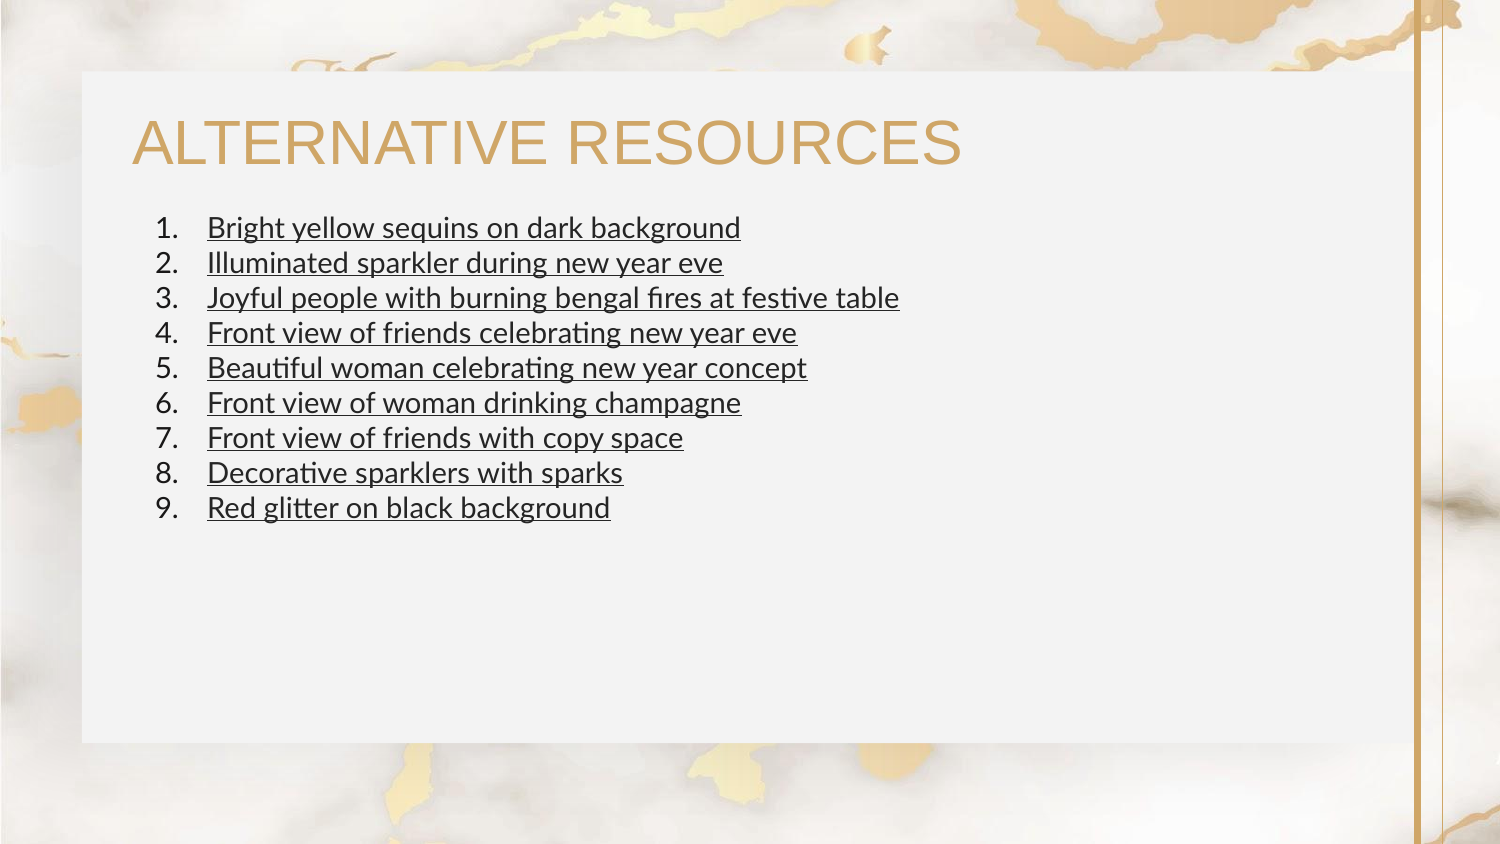

# ALTERNATIVE RESOURCES
Bright yellow sequins on dark background
Illuminated sparkler during new year eve
Joyful people with burning bengal fires at festive table
Front view of friends celebrating new year eve
Beautiful woman celebrating new year concept
Front view of woman drinking champagne
Front view of friends with copy space
Decorative sparklers with sparks
Red glitter on black background